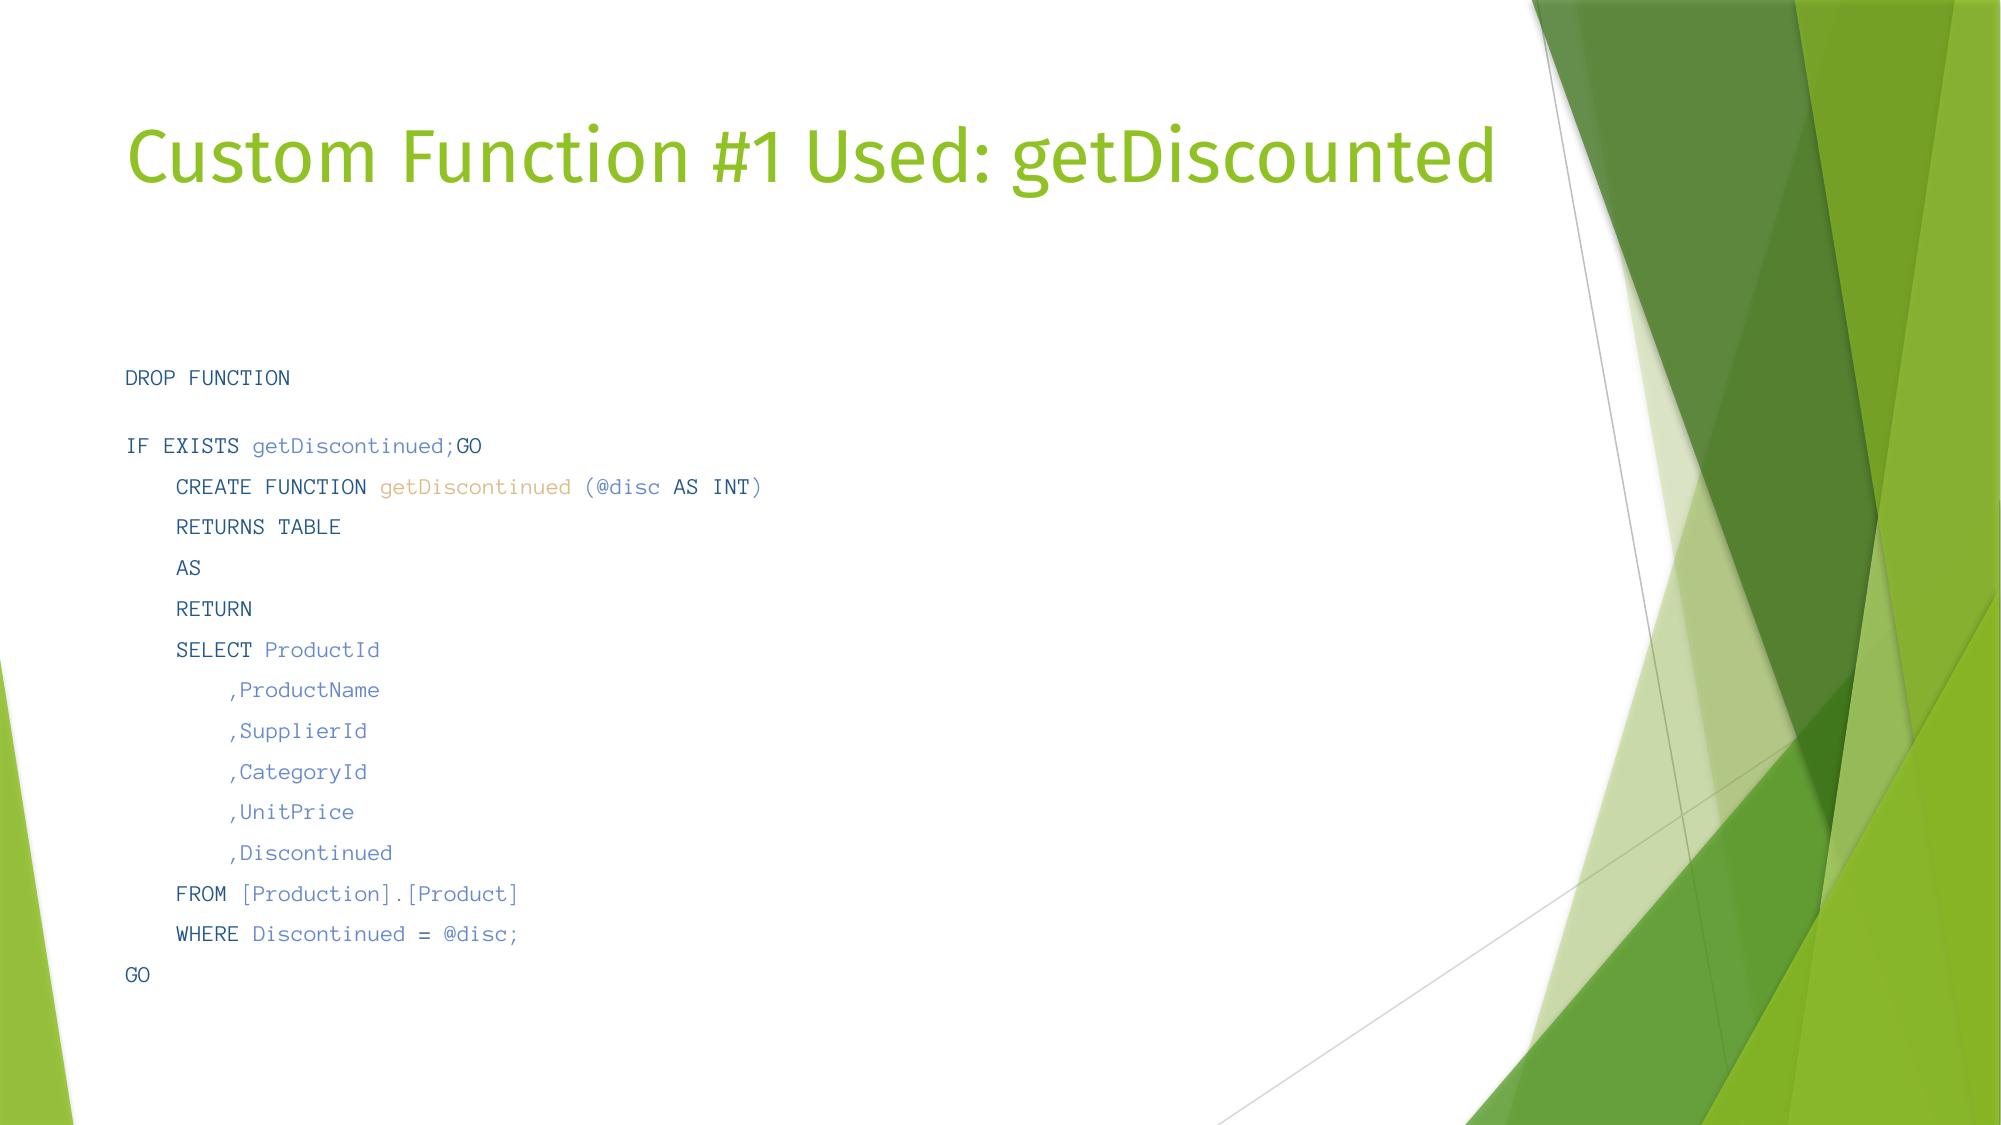

# Custom Function #1 Used: getDiscounted
DROP FUNCTION
IF EXISTS getDiscontinued;GO
    CREATE FUNCTION getDiscontinued (@disc AS INT)
    RETURNS TABLE
    AS
    RETURN
    SELECT ProductId
        ,ProductName
        ,SupplierId
        ,CategoryId
        ,UnitPrice
        ,Discontinued
    FROM [Production].[Product]
    WHERE Discontinued = @disc;
GO